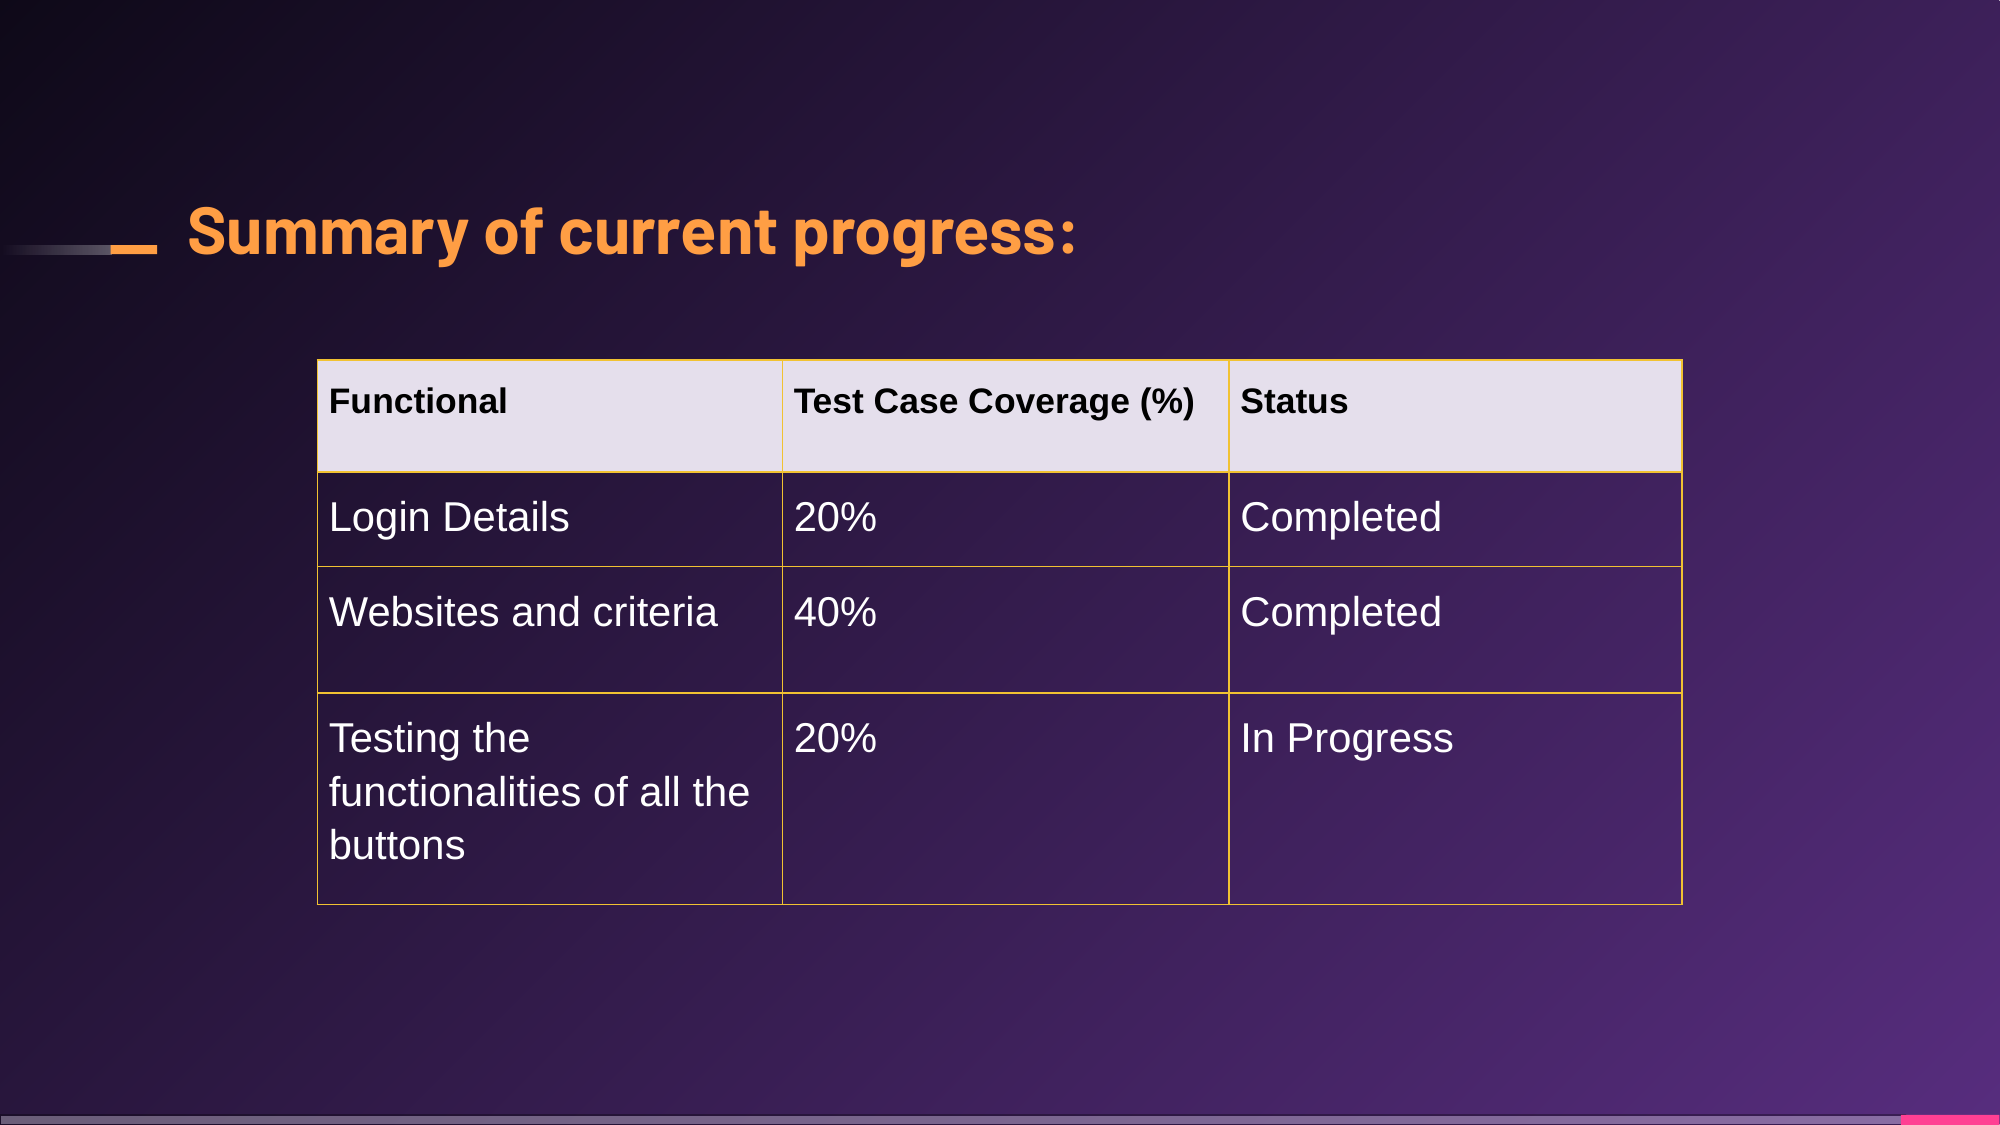

# Summary of current progress:
| Functional | Test Case Coverage (%) | Status |
| --- | --- | --- |
| Login Details | 20% | Completed |
| Websites and criteria | 40% | Completed |
| Testing the functionalities of all the buttons | 20% | In Progress |